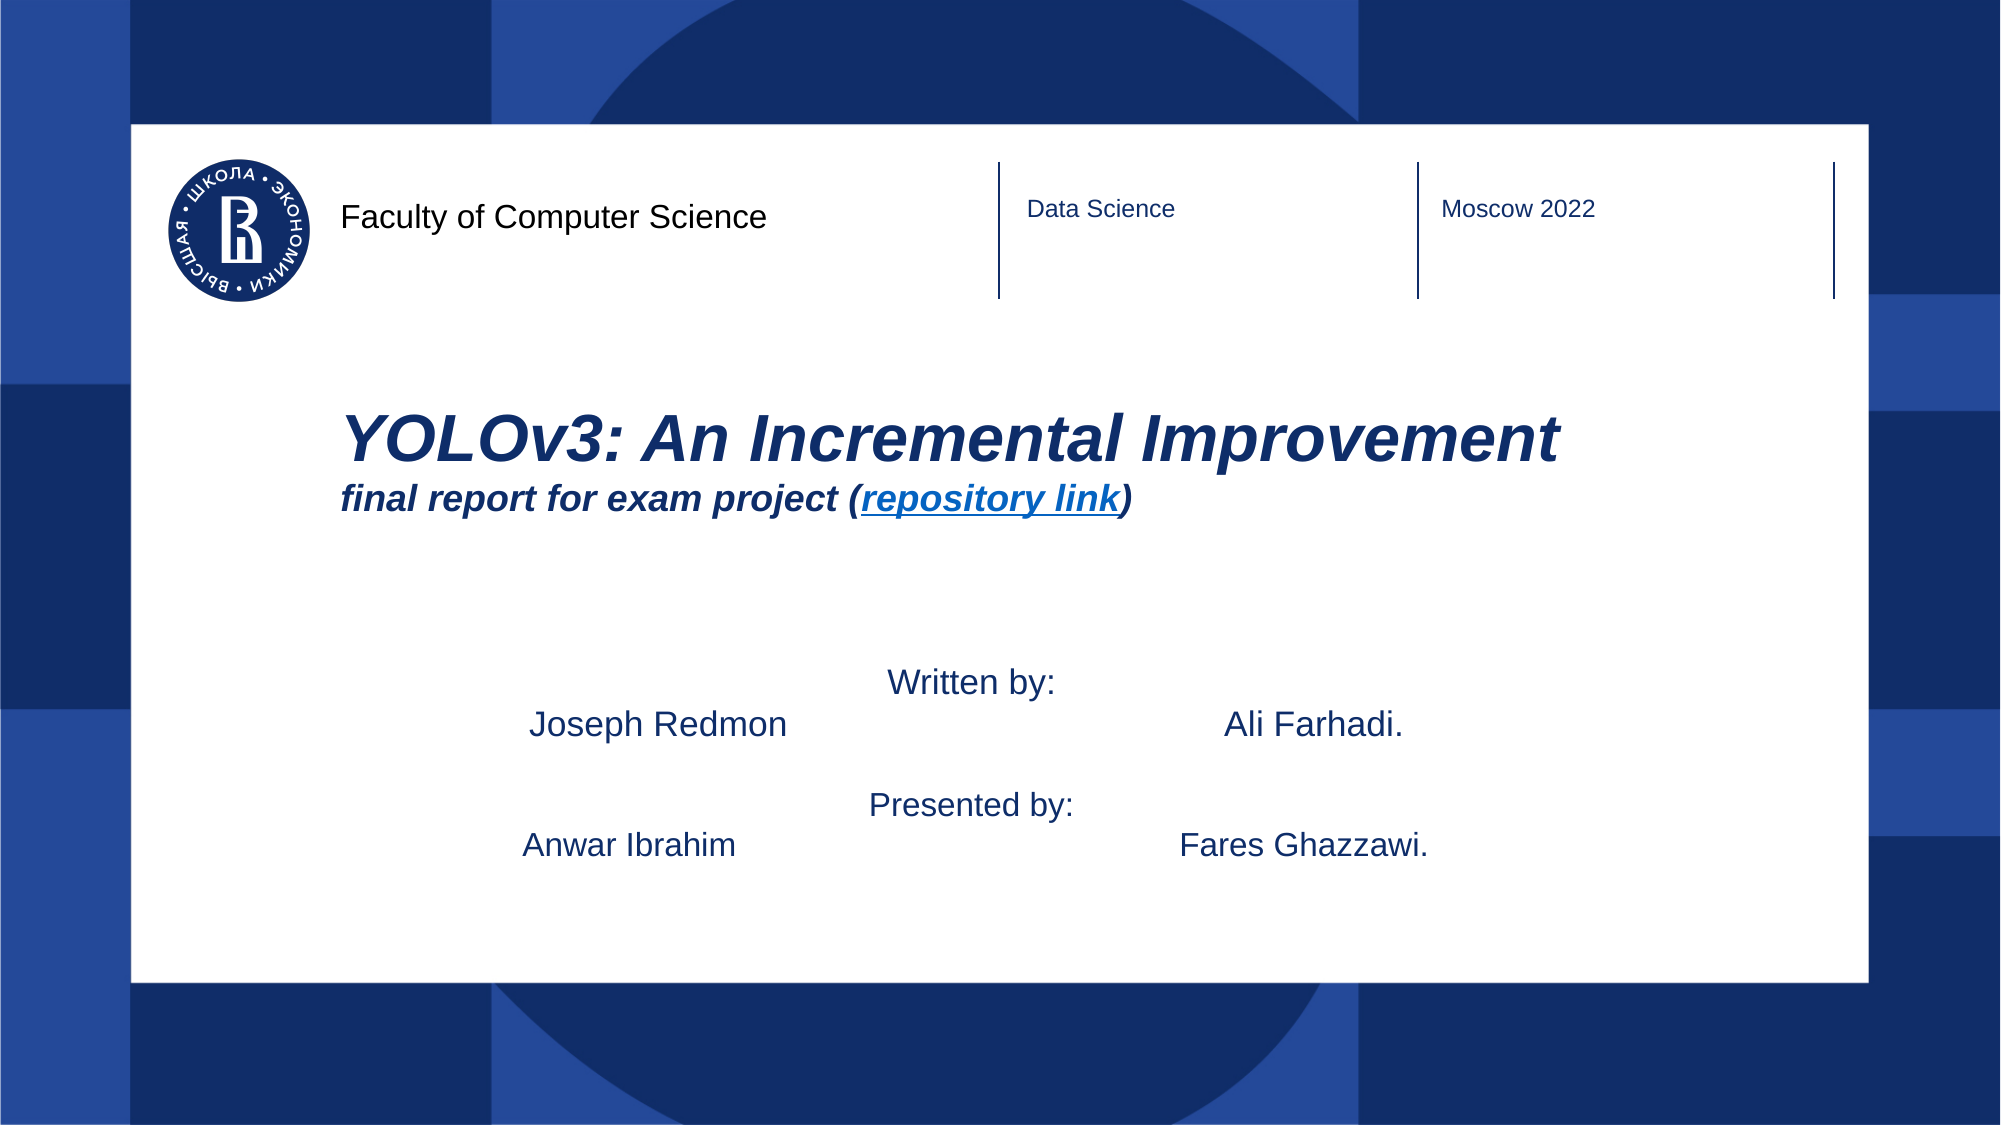

Data Science
Moscow 2022
Faculty of Computer Science
# YOLOv3: An Incremental Improvement final report for exam project (repository link)
Written by:
Joseph Redmon                                             Ali Farhadi.

Presented by:
 Anwar Ibrahim                                                Fares Ghazzawi.